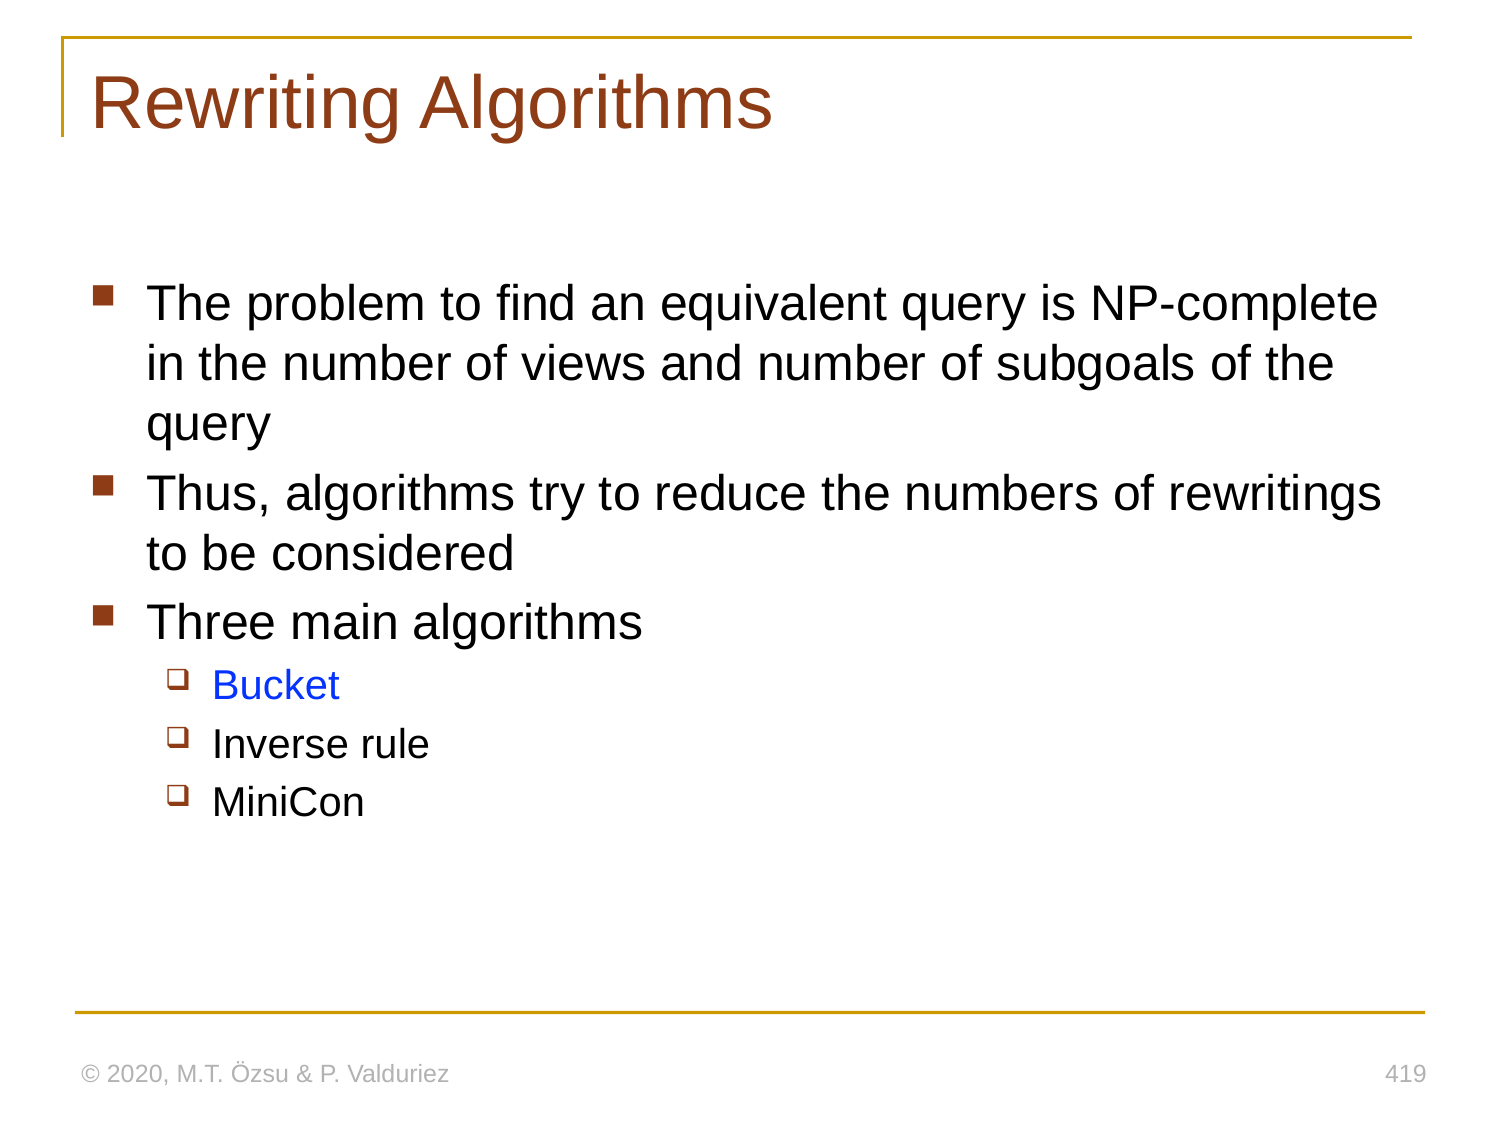

# Rewriting Algorithms
The problem to find an equivalent query is NP-complete in the number of views and number of subgoals of the query
Thus, algorithms try to reduce the numbers of rewritings to be considered
Three main algorithms
Bucket
Inverse rule
MiniCon
© 2020, M.T. Özsu & P. Valduriez
419